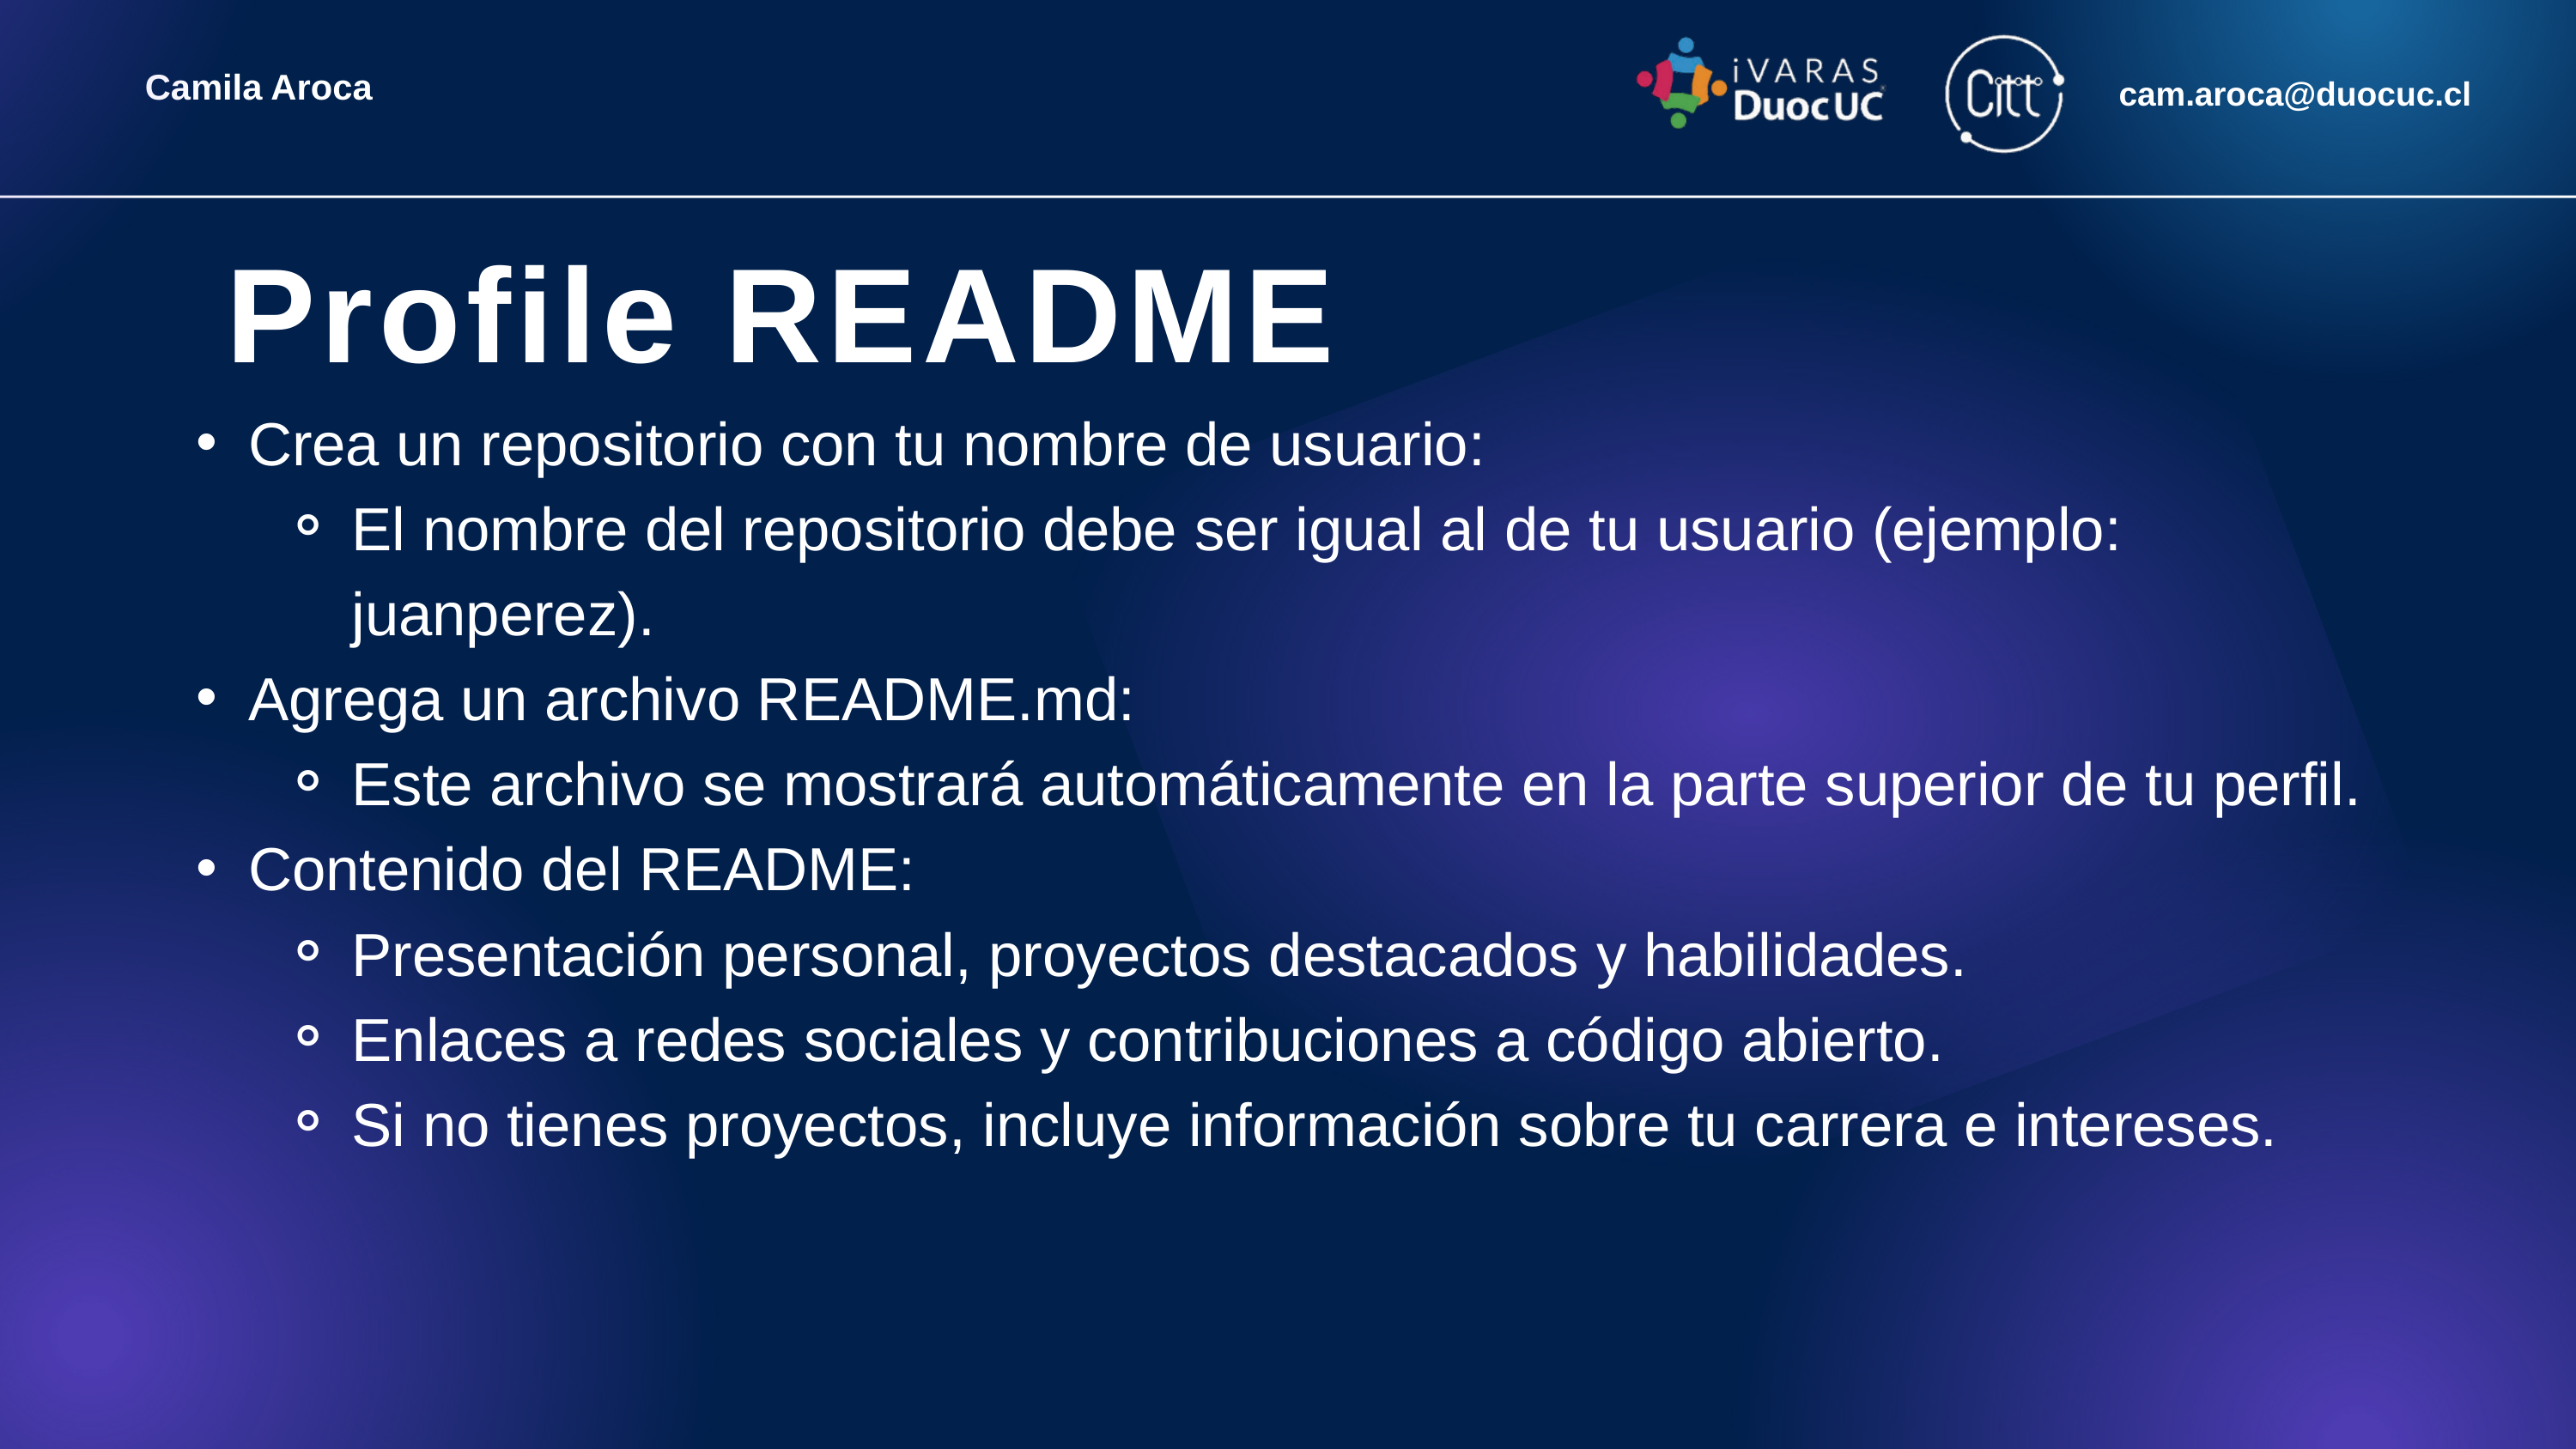

Camila Aroca
cam.aroca@duocuc.cl

Profile README

Crea un repositorio con tu nombre de usuario:
El nombre del repositorio debe ser igual al de tu usuario (ejemplo: juanperez).
Agrega un archivo README.md:
Este archivo se mostrará automáticamente en la parte superior de tu perfil.
Contenido del README:
Presentación personal, proyectos destacados y habilidades.
Enlaces a redes sociales y contribuciones a código abierto.
Si no tienes proyectos, incluye información sobre tu carrera e intereses.